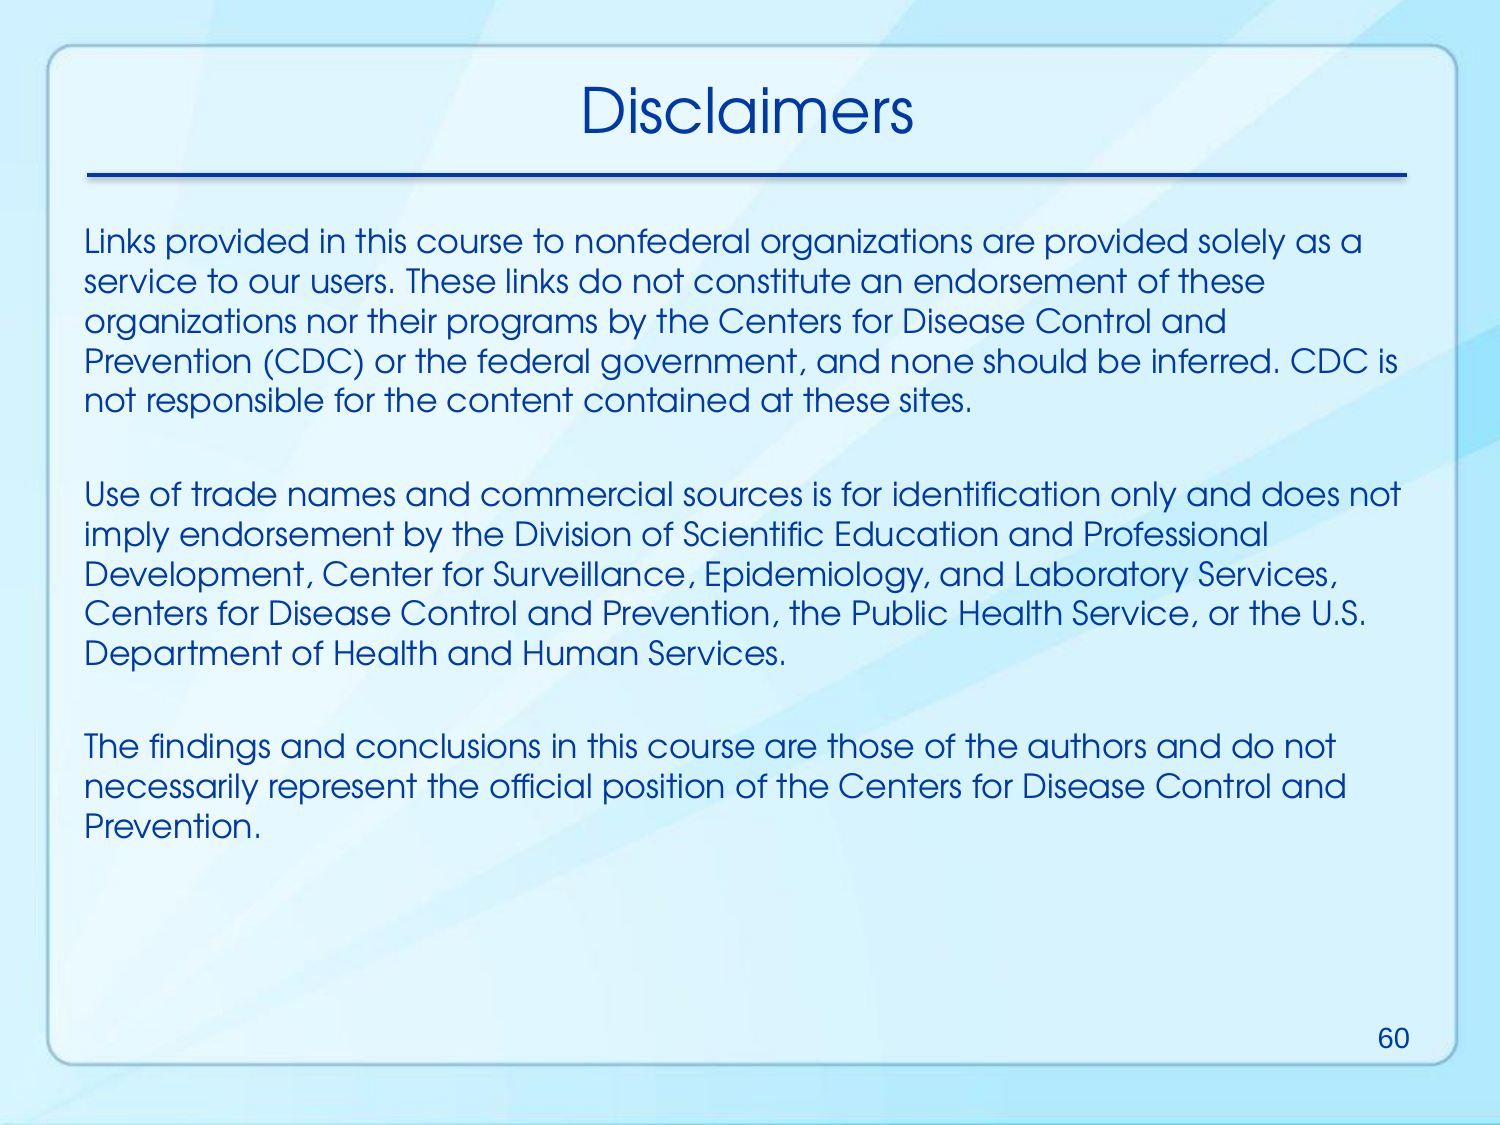

Disclaimers
Links provided in this course to nonfederal organizations are provided solely as a service to our users. These links do not constitute an endorsement of these organizations nor their programs by the Centers for Disease Control and Prevention (CDC) or the federal government, and none should be inferred. CDC is not responsible for the content contained at these sites.

Use of trade names and commercial sources is for identification only and does not imply endorsement by the Division of Scientific Education and Professional Development, Center for Surveillance, Epidemiology, and Laboratory Services, Centers for Disease Control and Prevention, the Public Health Service, or the U.S. Department of Health and Human Services.

The findings and conclusions in this course are those of the authors and do not necessarily represent the official position of the Centers for Disease Control and Prevention.
60